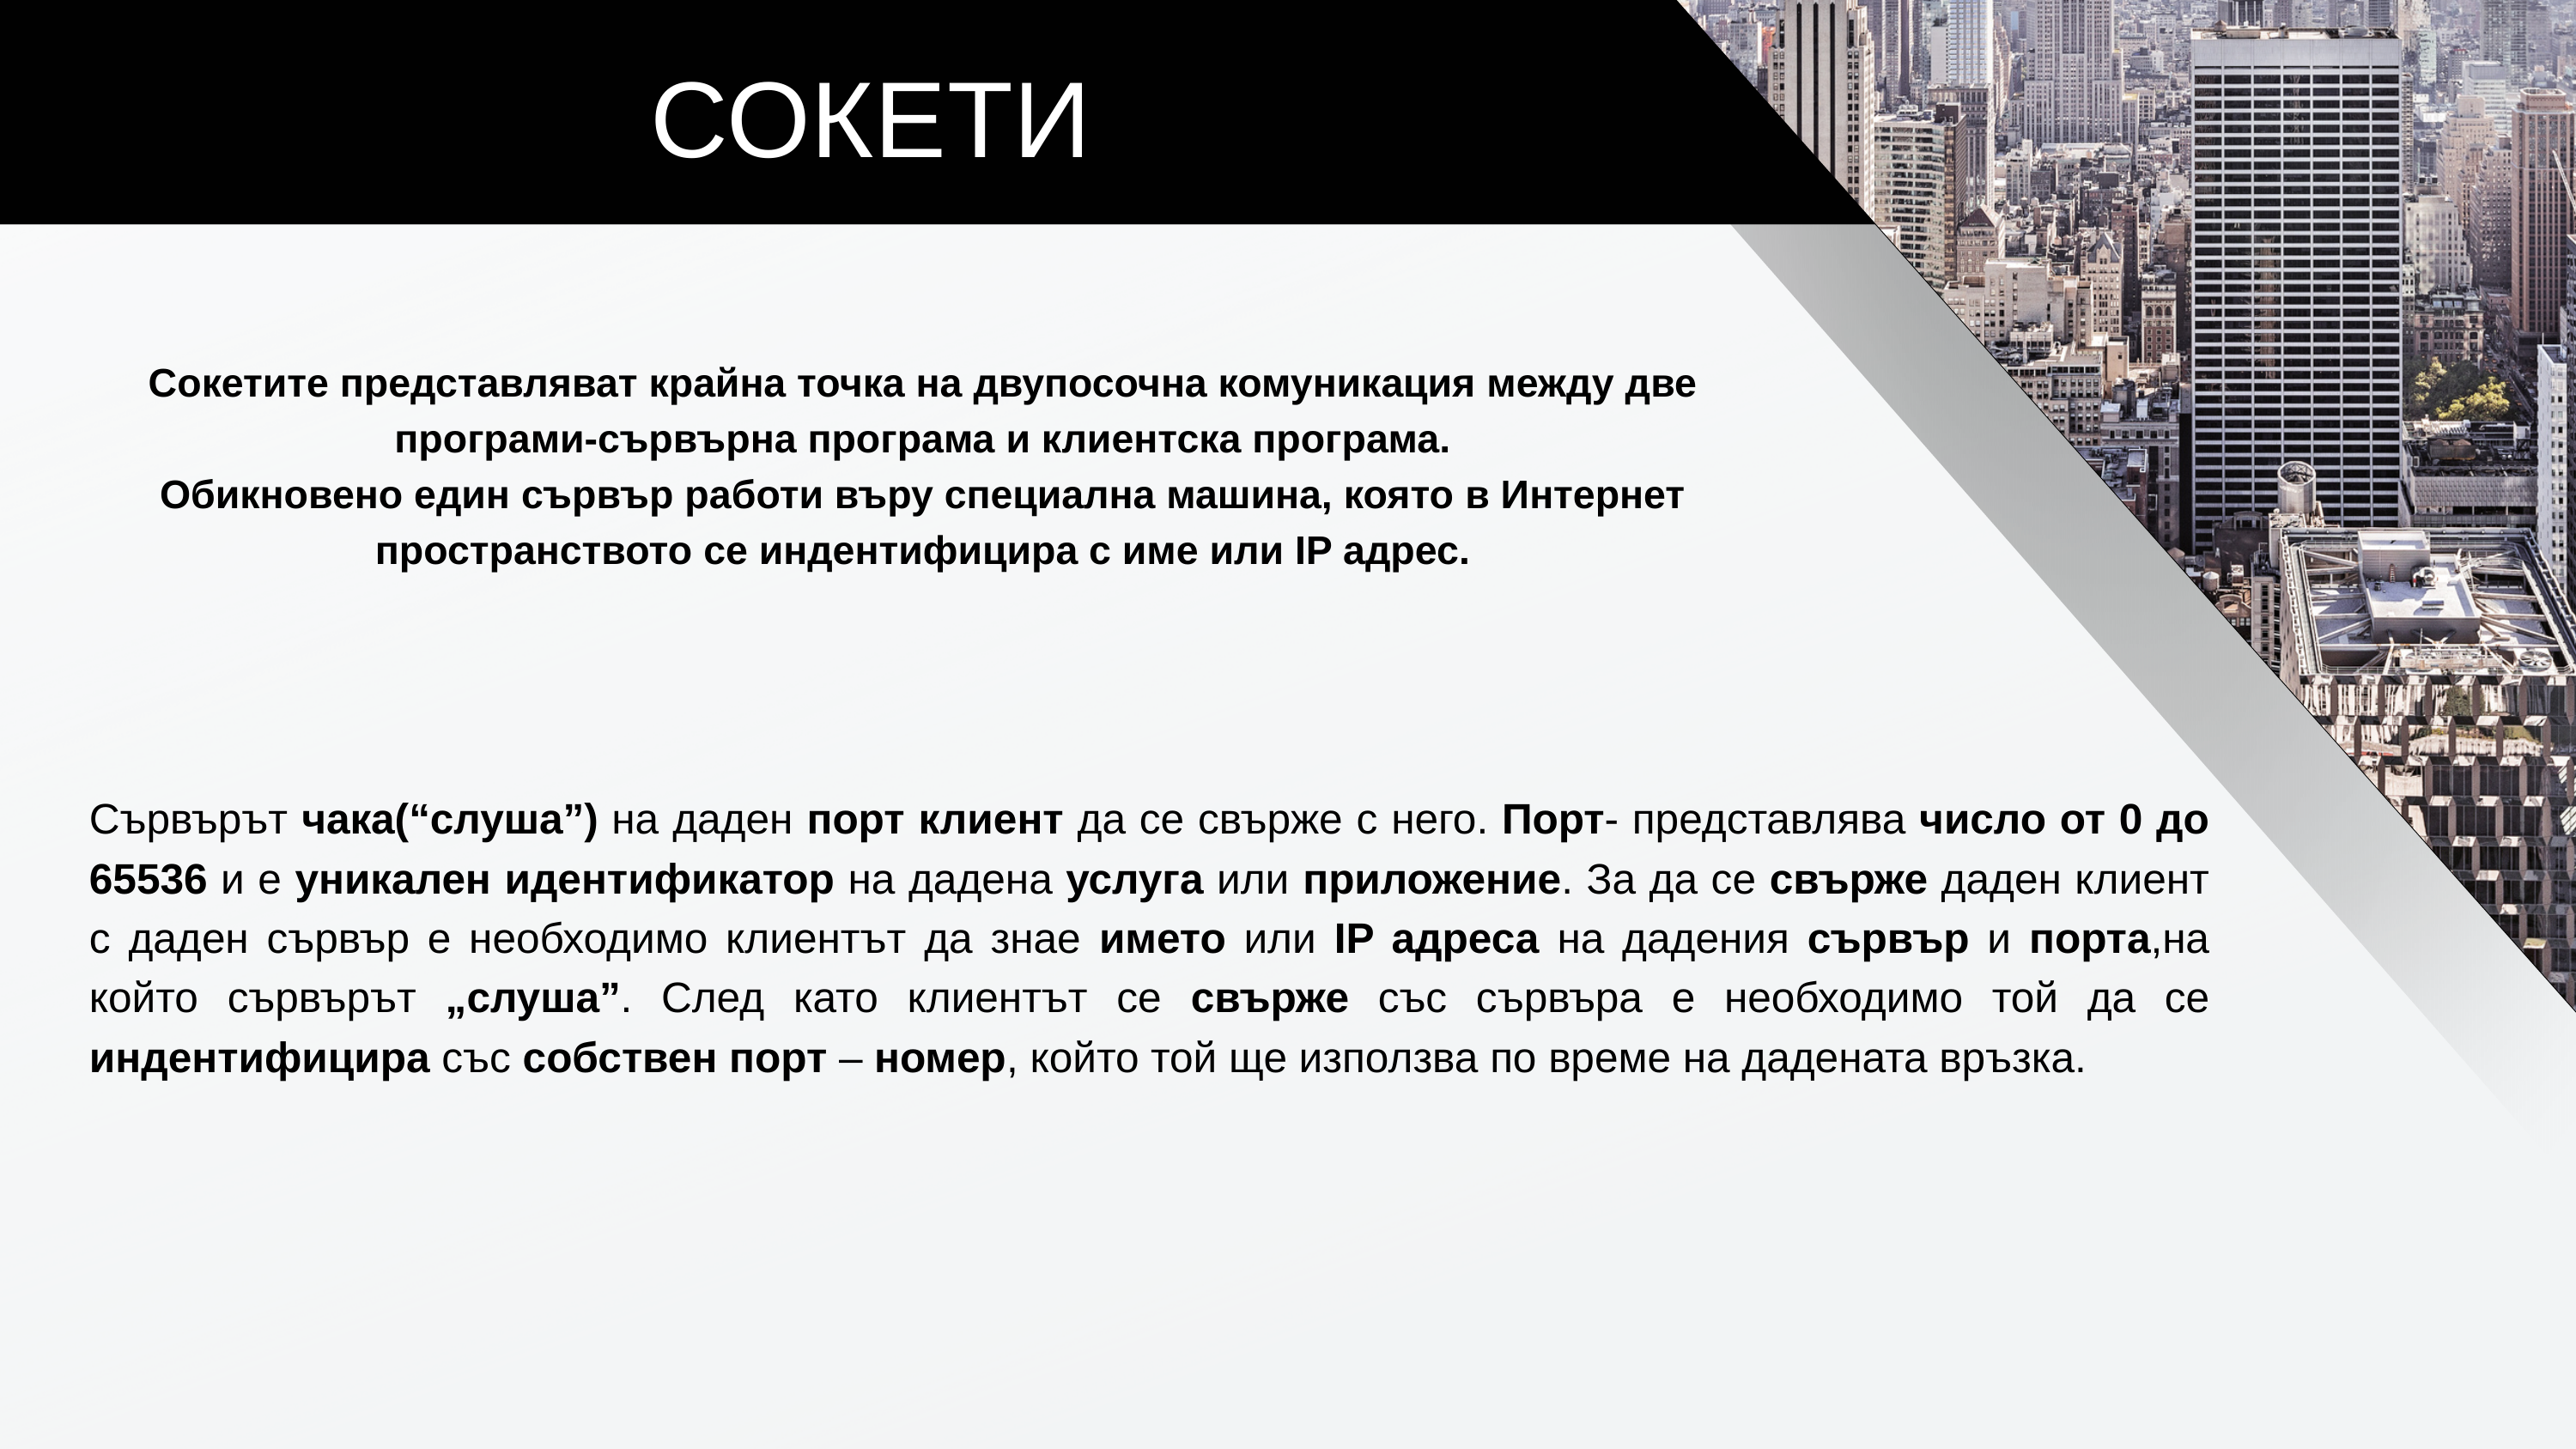

СОКЕТИ
Сокетите представляват крайна точка на двупосочна комуникация между две програми-сървърна програма и клиентска програма.
Обикновено един сървър работи въру специална машина, която в Интернет пространството се индентифицира с име или IP адрес.

Сървърът чака(“слуша”) на даден порт клиент да се свърже с него. Порт- представлява число от 0 до 65536 и е уникален идентификатор на дадена услуга или приложение. За да се свърже даден клиент с даден сървър е необходимо клиентът да знае името или IP адреса на дадения сървър и порта,на който сървърът „слуша”. След като клиентът се свърже със сървъра е необходимо той да се индентифицира със собствен порт – номер, който той ще използва по време на дадената връзка.